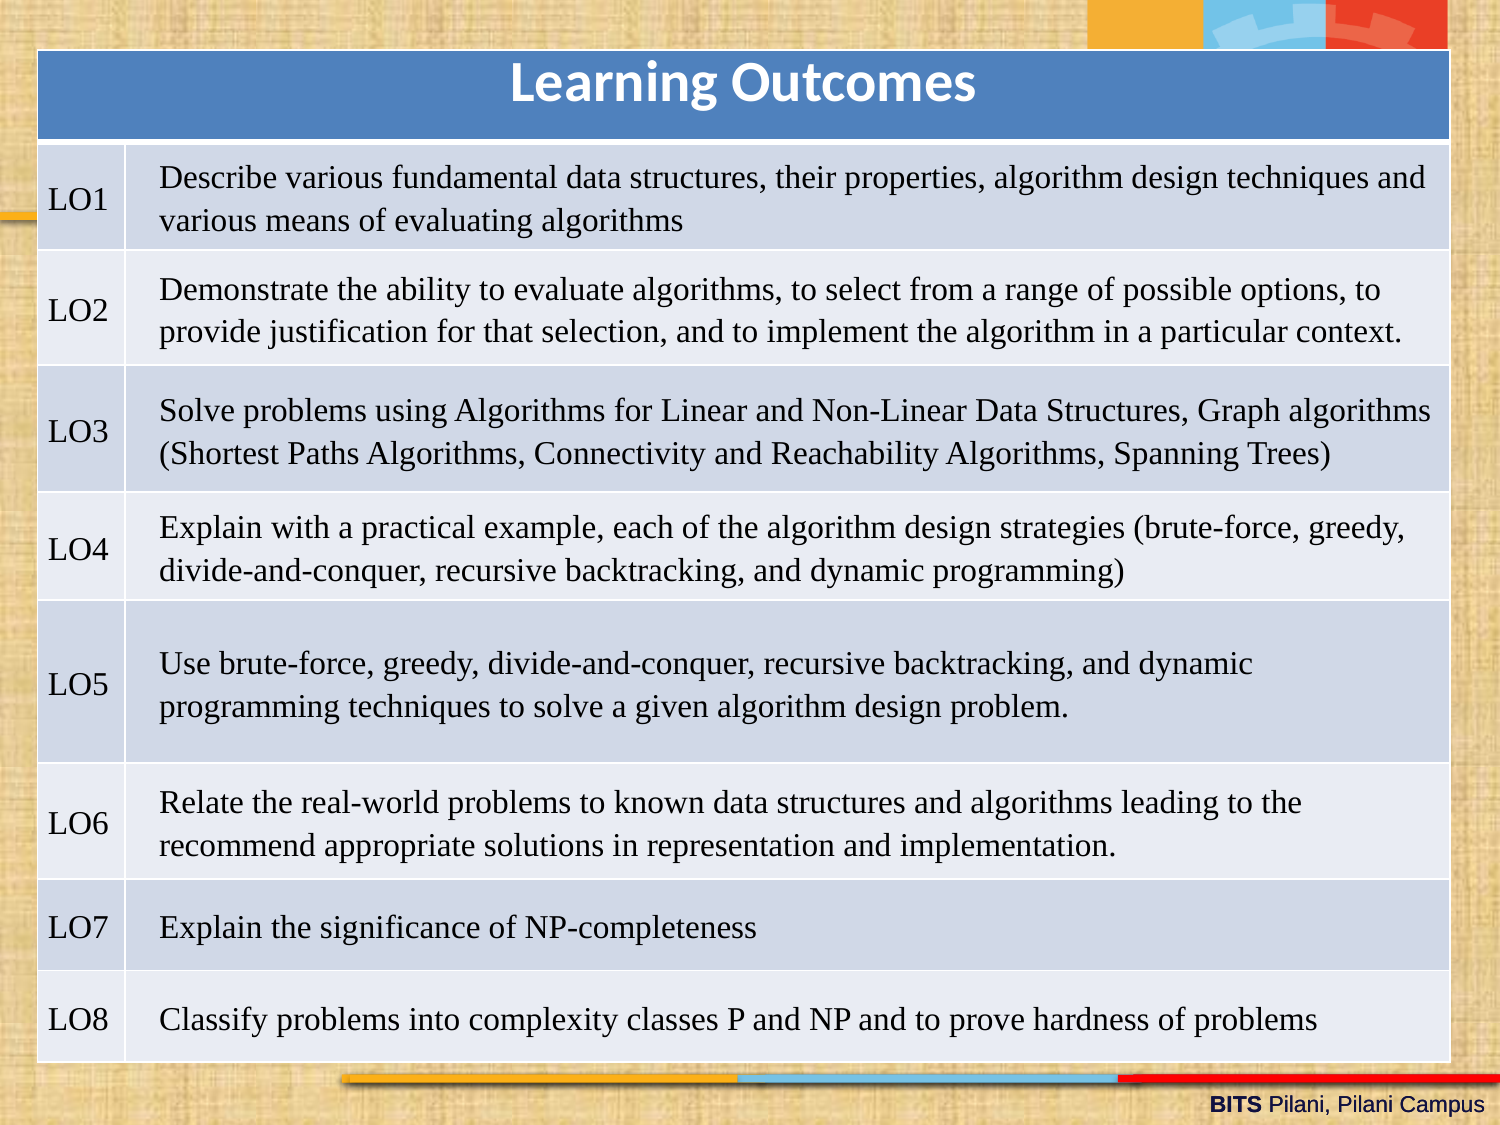

| Learning Outcomes |  |
| --- | --- |
| LO1 | Describe various fundamental data structures, their properties, algorithm design techniques and various means of evaluating algorithms |
| LO2 | Demonstrate the ability to evaluate algorithms, to select from a range of possible options, to provide justification for that selection, and to implement the algorithm in a particular context. |
| LO3 | Solve problems using Algorithms for Linear and Non-Linear Data Structures, Graph algorithms (Shortest Paths Algorithms, Connectivity and Reachability Algorithms, Spanning Trees) |
| LO4 | Explain with a practical example, each of the algorithm design strategies (brute-force, greedy, divide-and-conquer, recursive backtracking, and dynamic programming) |
| LO5 | Use brute-force, greedy, divide-and-conquer, recursive backtracking, and dynamic programming techniques to solve a given algorithm design problem. |
| LO6 | Relate the real-world problems to known data structures and algorithms leading to the recommend appropriate solutions in representation and implementation. |
| LO7 | Explain the significance of NP-completeness |
| LO8 | Classify problems into complexity classes P and NP and to prove hardness of problems |